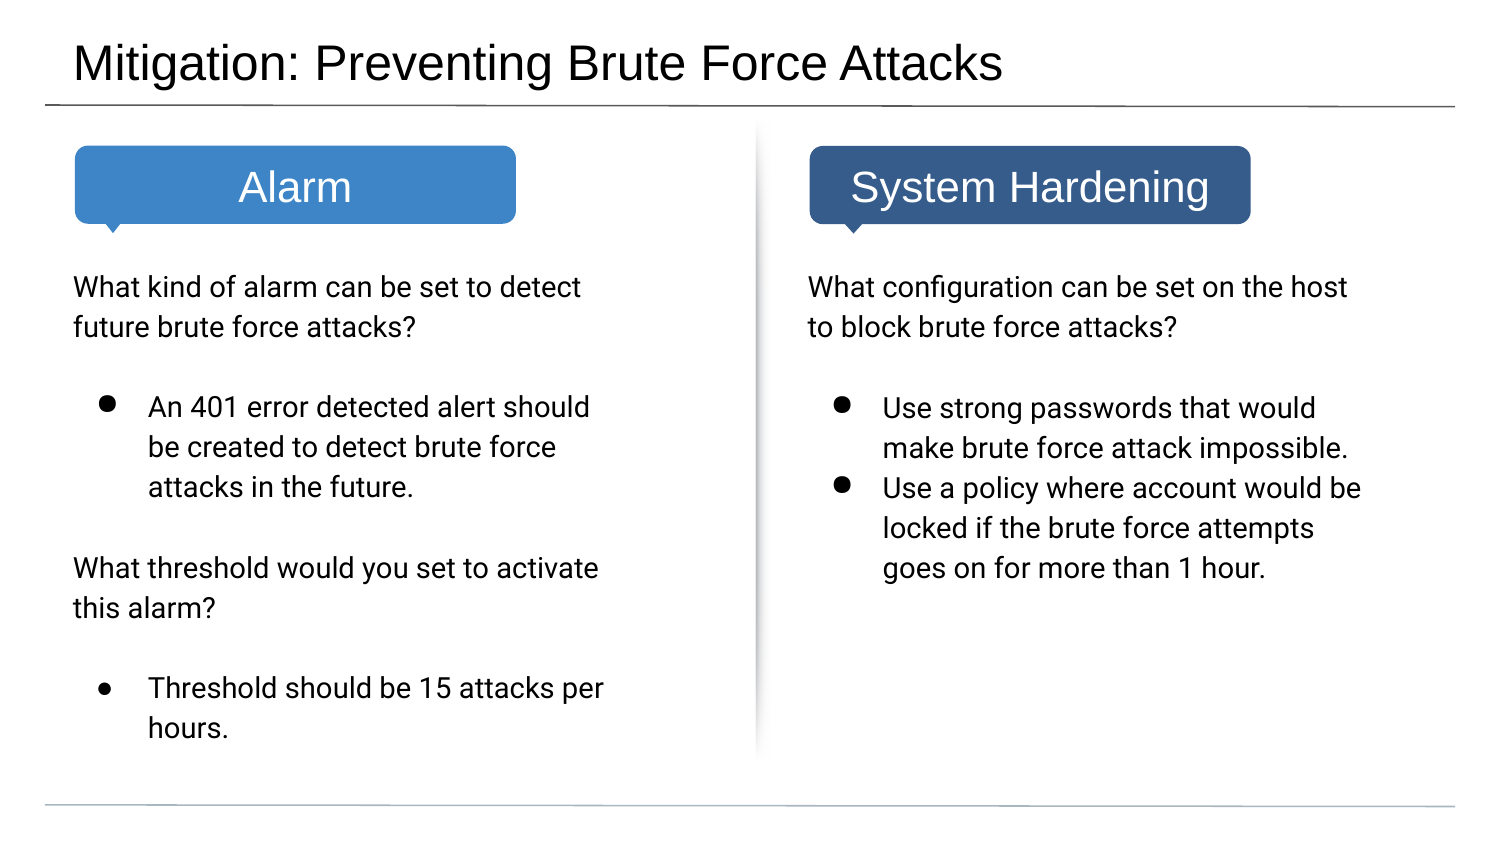

# Mitigation: Preventing Brute Force Attacks
What kind of alarm can be set to detect future brute force attacks?

An 401 error detected alert should be created to detect brute force attacks in the future.

What threshold would you set to activate this alarm?

Threshold should be 15 attacks per hours.

What configuration can be set on the host to block brute force attacks?

Use strong passwords that would make brute force attack impossible.
Use a policy where account would be locked if the brute force attempts goes on for more than 1 hour.